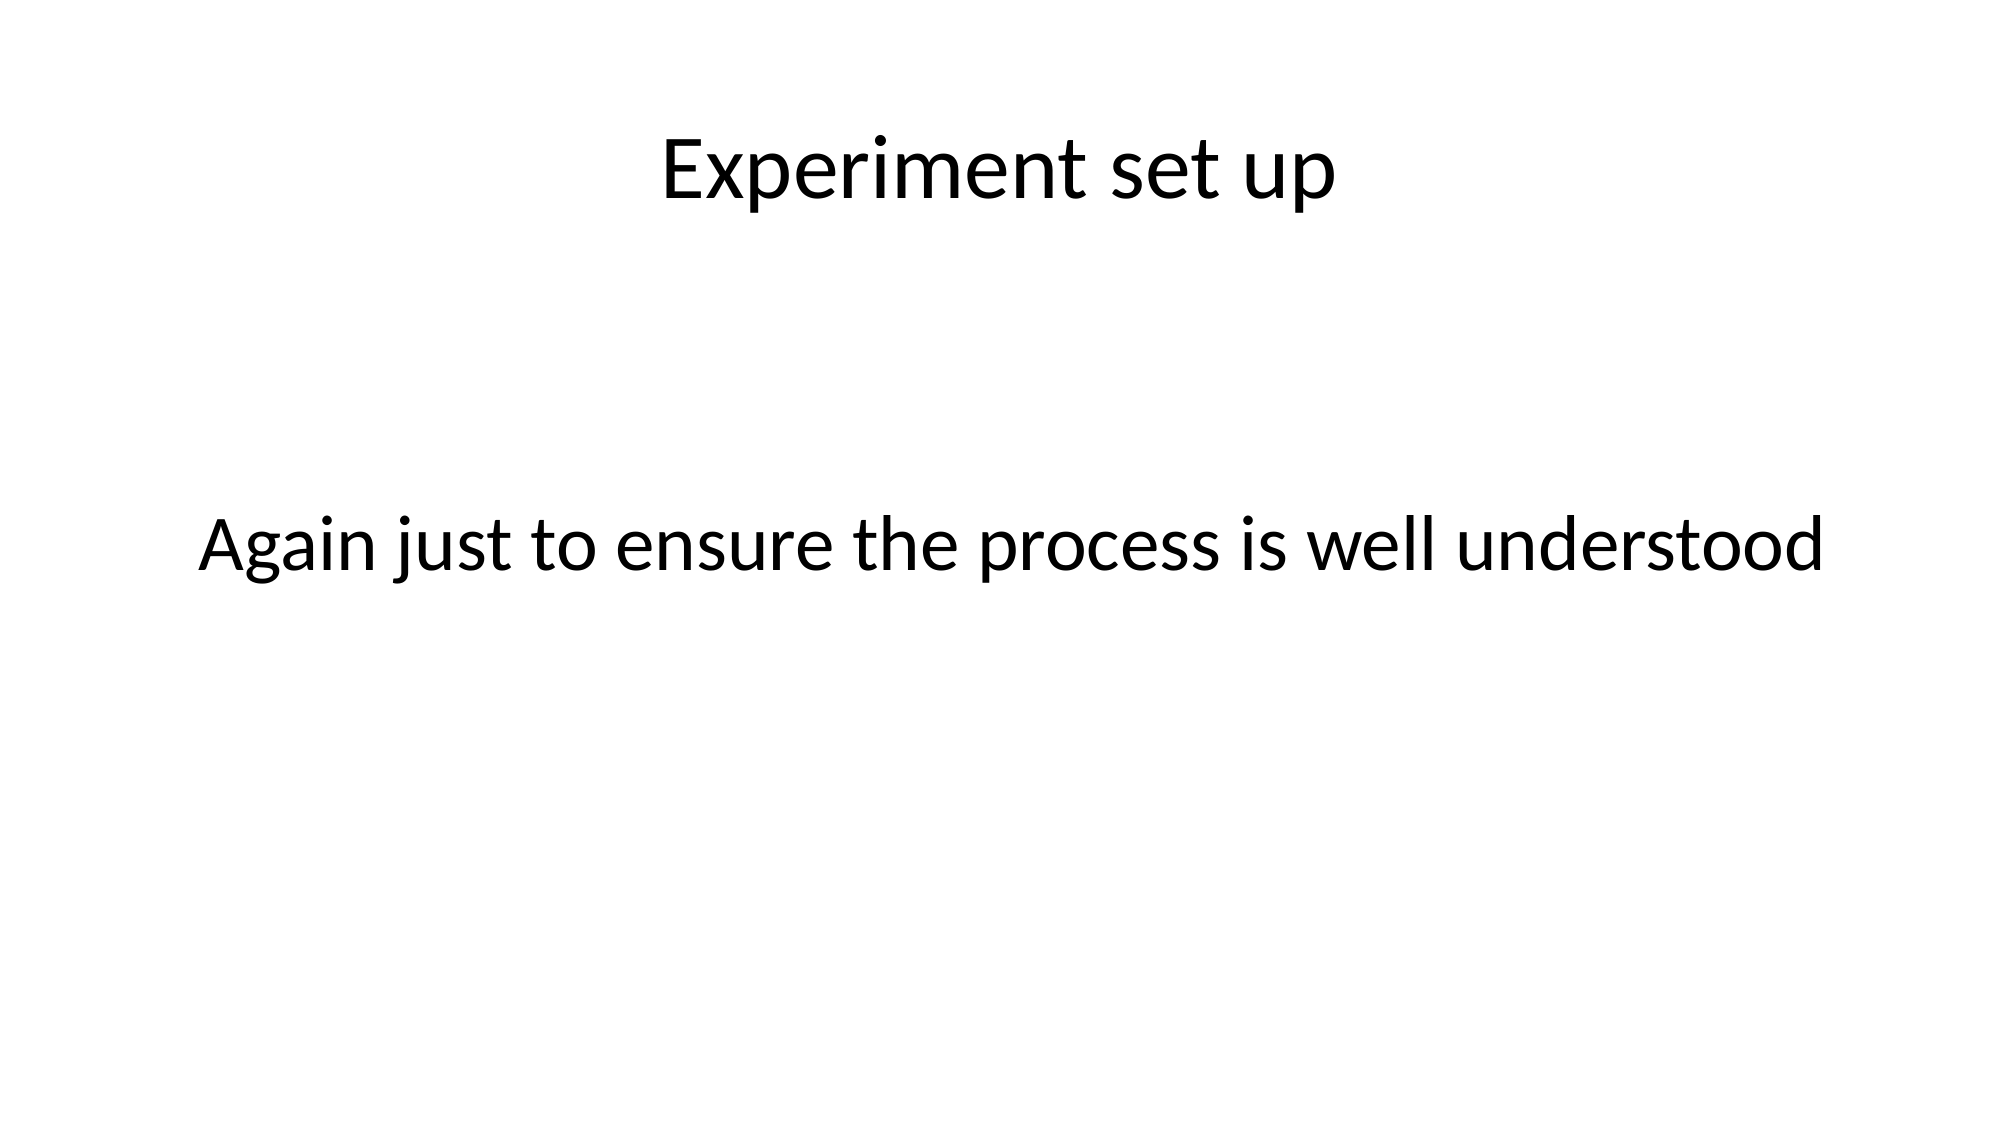

# Experiment set up
Again just to ensure the process is well understood